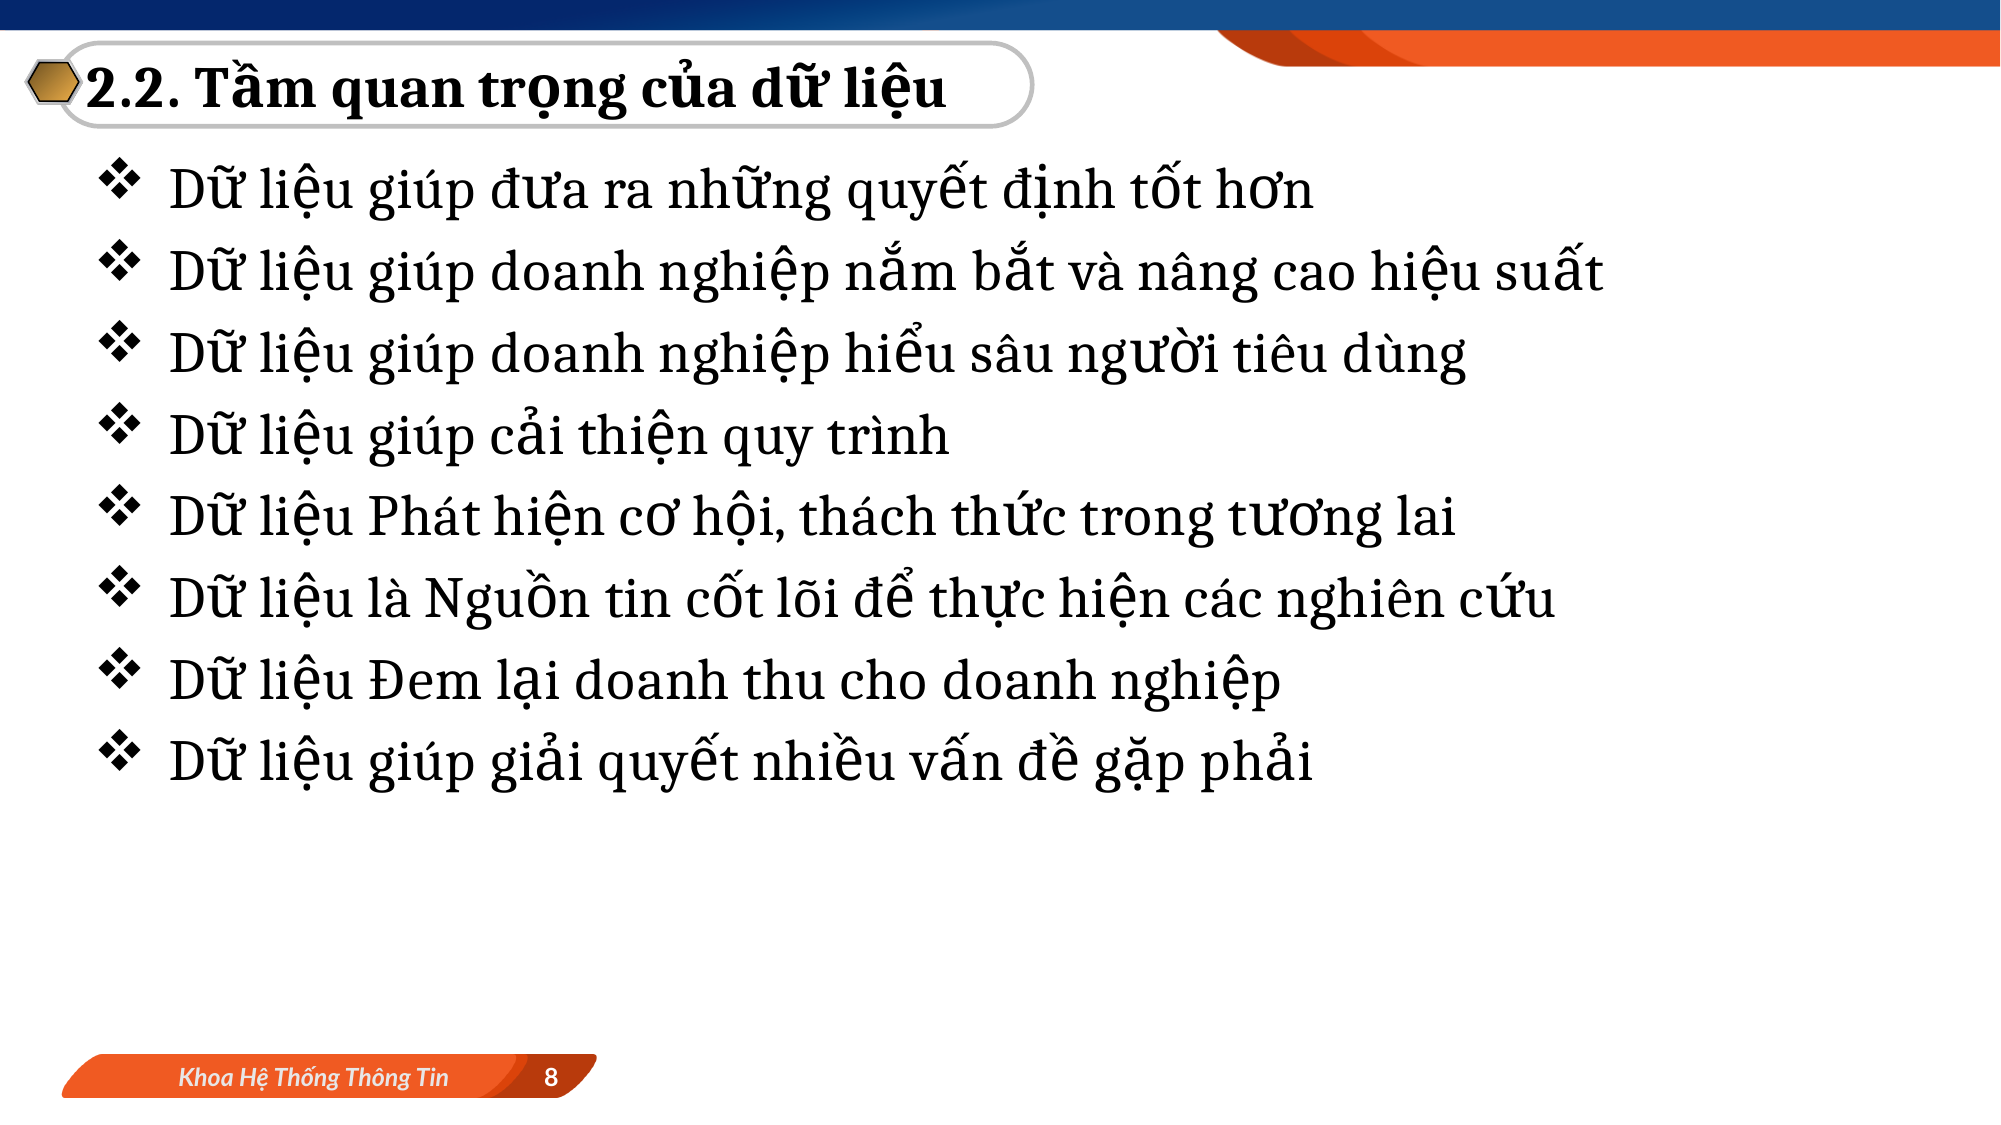

2.2. Tầm quan trọng của dữ liệu

Dữ liệu giúp đưa ra những quyết định tốt hơn
Dữ liệu giúp doanh nghiệp nắm bắt và nâng cao hiệu suất
Dữ liệu giúp doanh nghiệp hiểu sâu người tiêu dùng
Dữ liệu giúp cải thiện quy trình
Dữ liệu Phát hiện cơ hội, thách thức trong tương lai
Dữ liệu là Nguồn tin cốt lõi để thực hiện các nghiên cứu
Dữ liệu Đem lại doanh thu cho doanh nghiệp
Dữ liệu giúp giải quyết nhiều vấn đề gặp phải
8
Khoa Hệ Thống Thông Tin